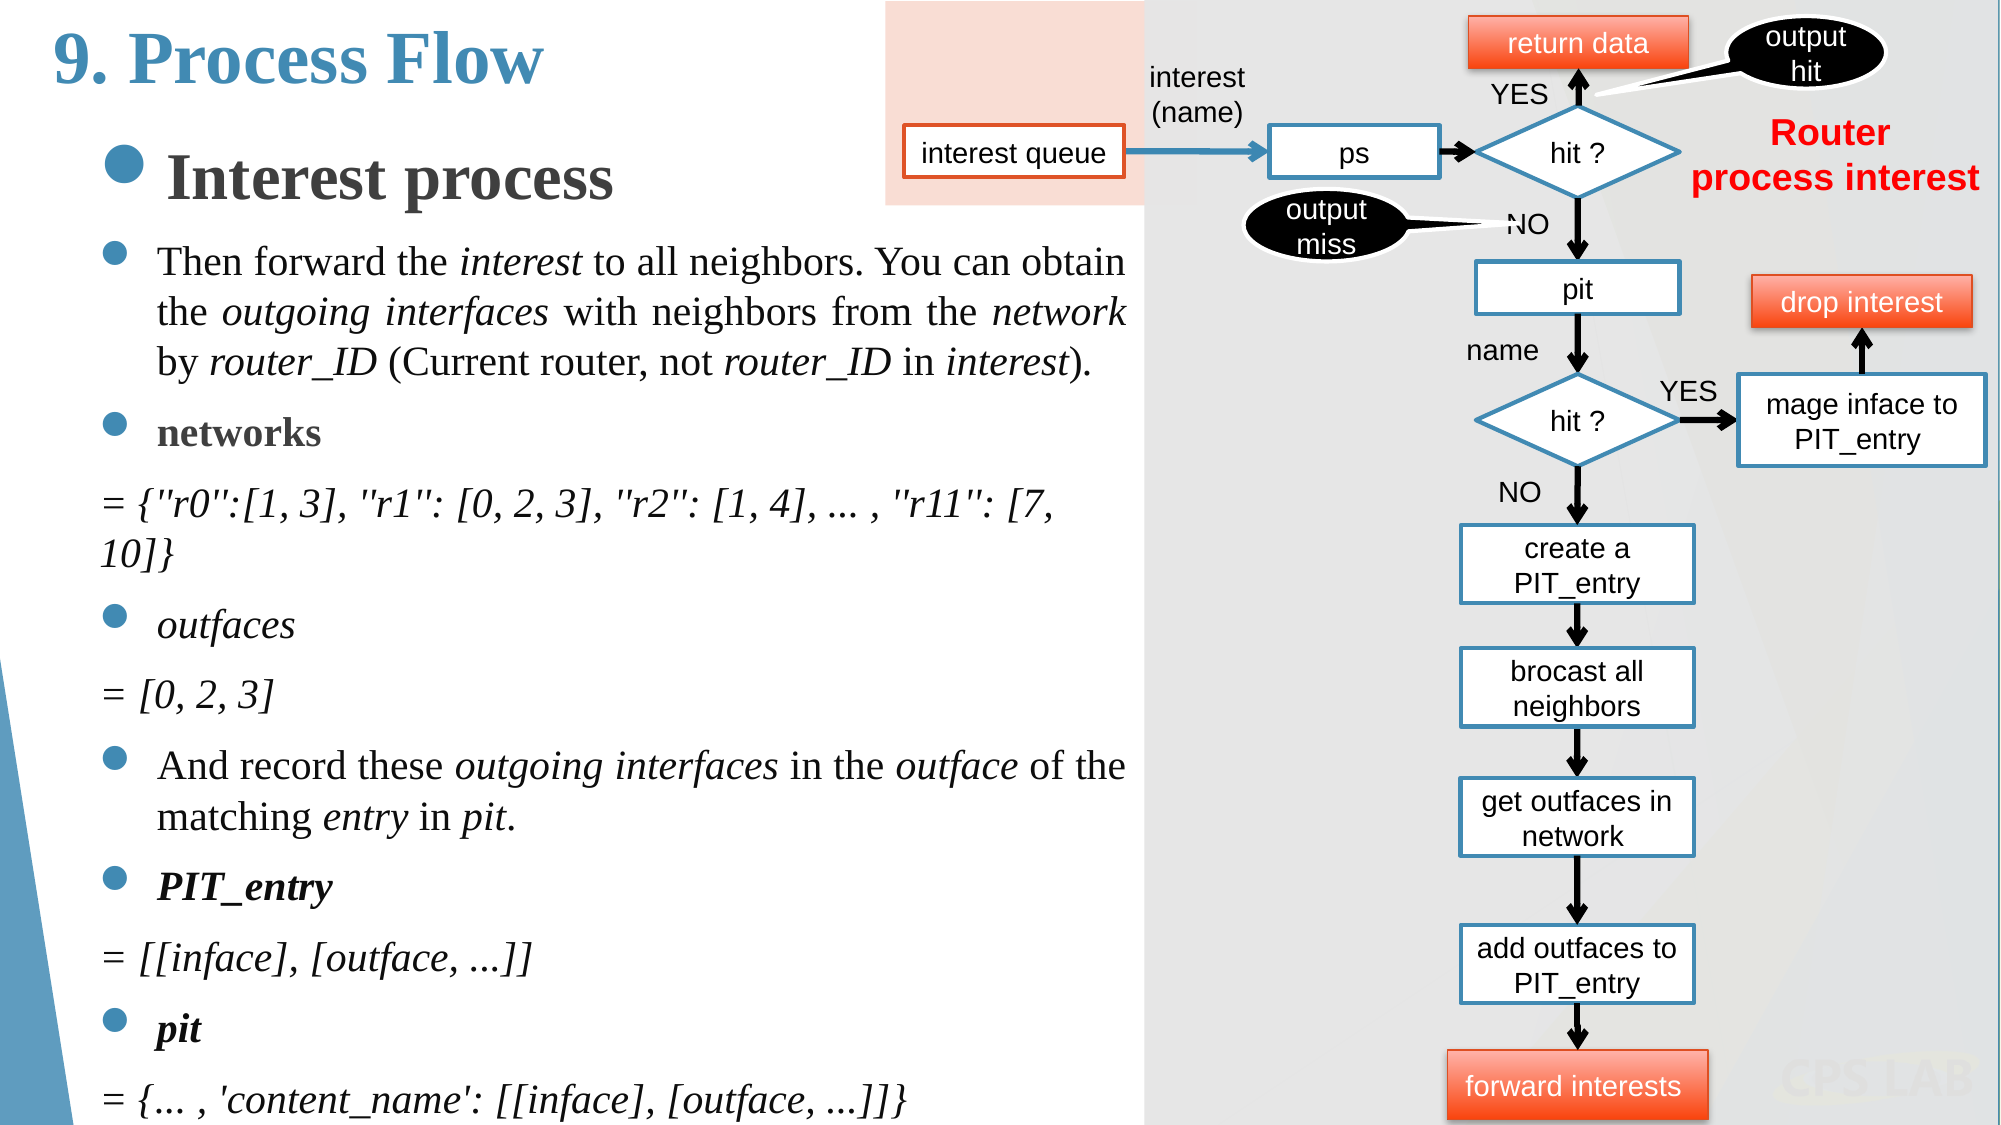

# 9. Process Flow
return data
output hit
interest (name)
YES
Router
process interest
hit ?
interest queue
ps
Interest process
Then forward the interest to all neighbors. You can obtain the outgoing interfaces with neighbors from the network by router_ID (Current router, not router_ID in interest).
networks
= {''r0'':[1, 3], ''r1'': [0, 2, 3], ''r2'': [1, 4], ... , ''r11'': [7, 10]}
outfaces
= [0, 2, 3]
And record these outgoing interfaces in the outface of the matching entry in pit.
PIT_entry
= [[inface], [outface, ...]]
pit
= {... , 'content_name': [[inface], [outface, ...]]}

output miss
NO
pit
drop interest
name
YES
hit ?
mage inface to PIT_entry
NO
create a PIT_entry
brocast all neighbors
get outfaces in network
add outfaces to PIT_entry
forward interests